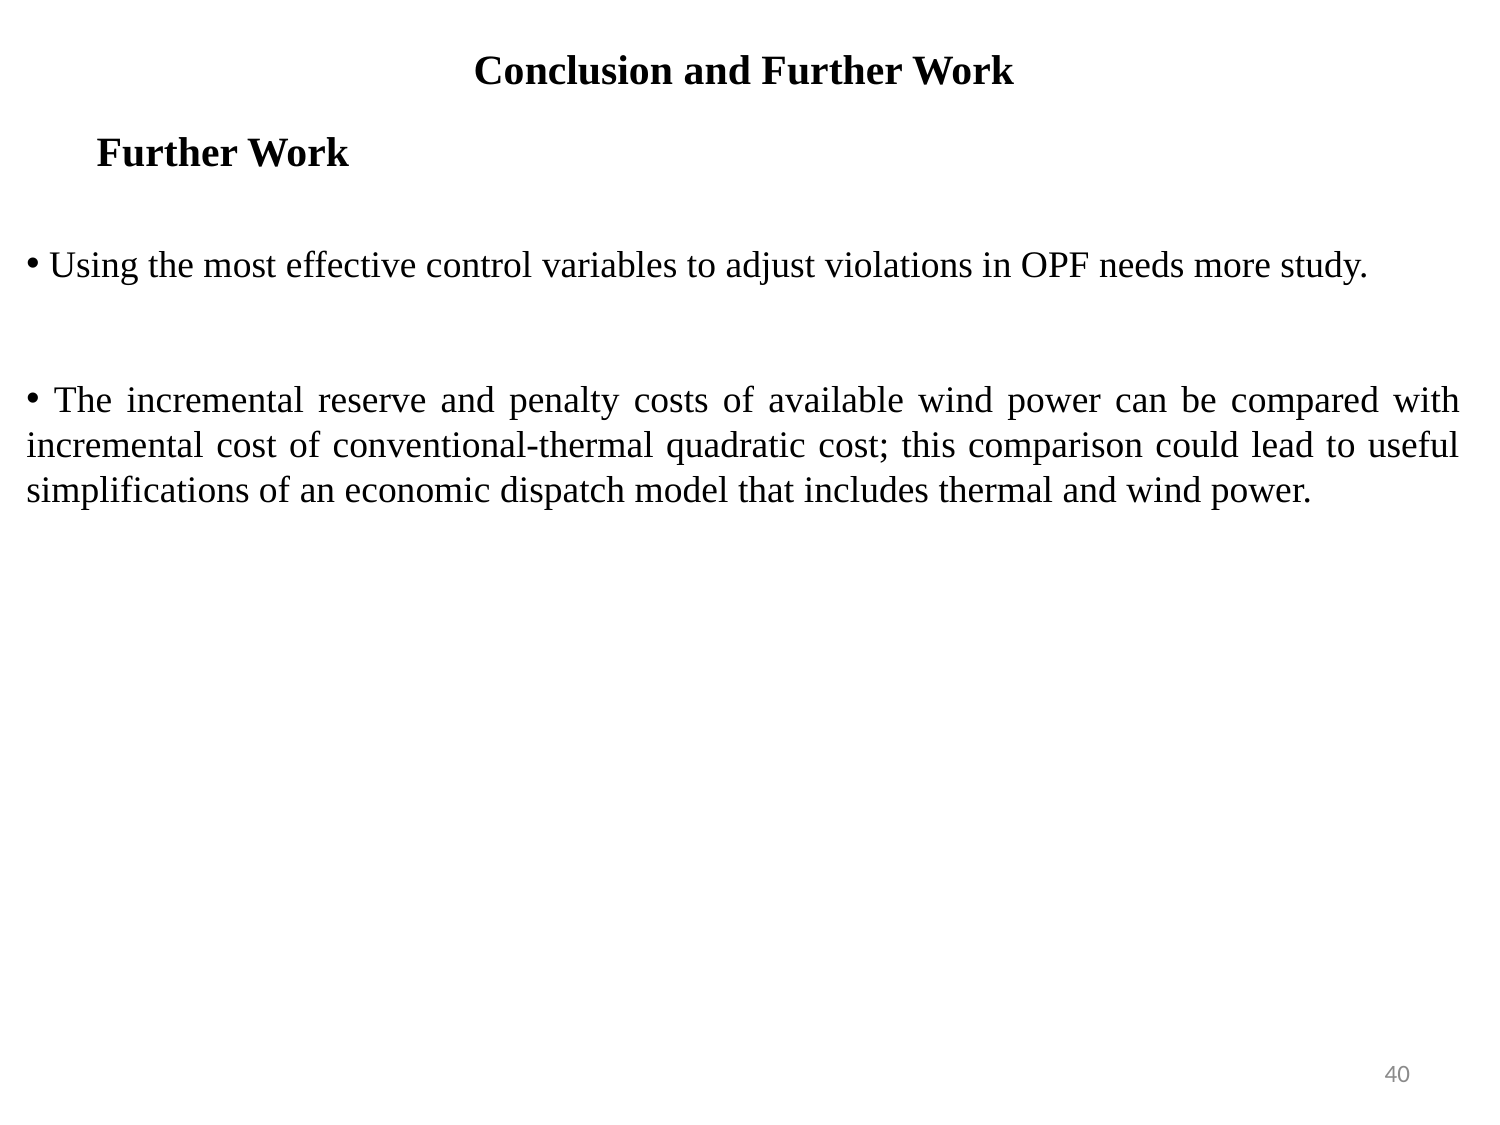

Conclusion and Further Work

Further Work

 Using the most effective control variables to adjust violations in OPF needs more study.

 The incremental reserve and penalty costs of available wind power can be compared with incremental cost of conventional-thermal quadratic cost; this comparison could lead to useful simplifications of an economic dispatch model that includes thermal and wind power.
40